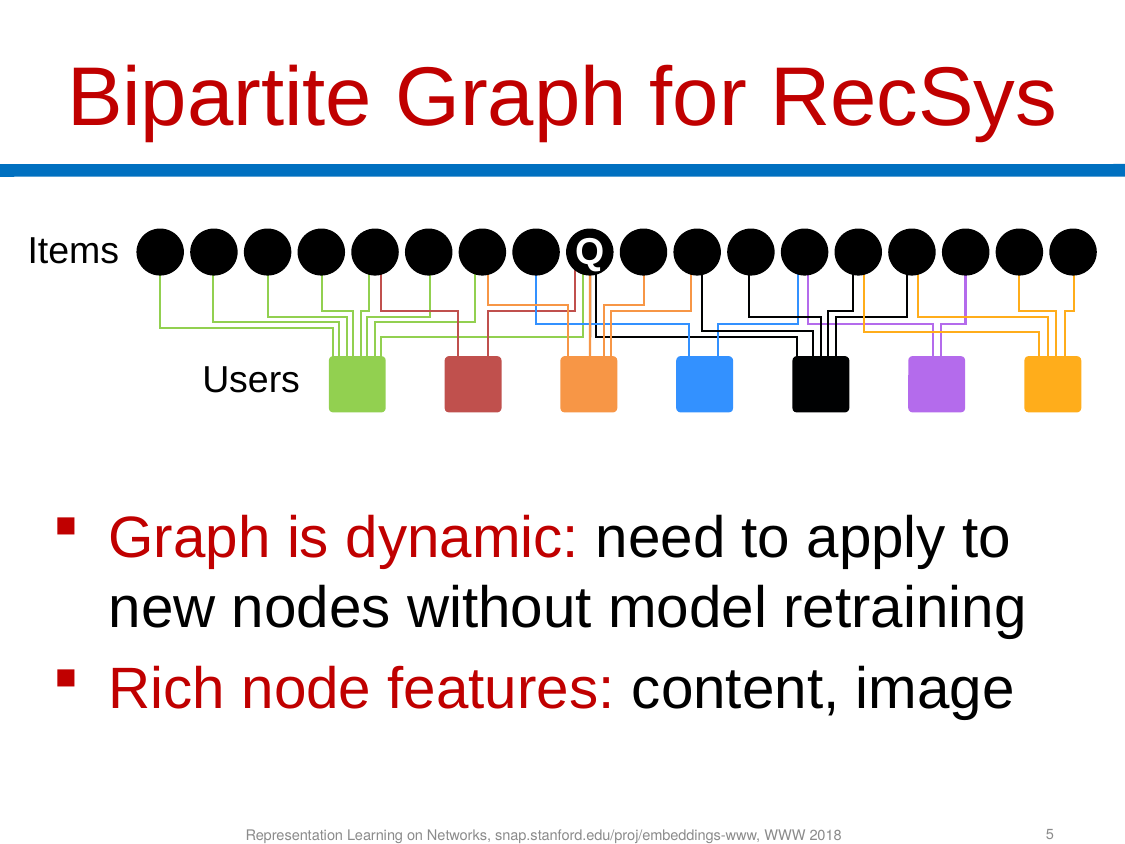

# Bipartite Graph for RecSys
Items
Q

Users
Graph is dynamic: need to apply to new nodes without model retraining
Rich node features: content, image
5
Representation Learning on Networks, snap.stanford.edu/proj/embeddings-www, WWW 2018